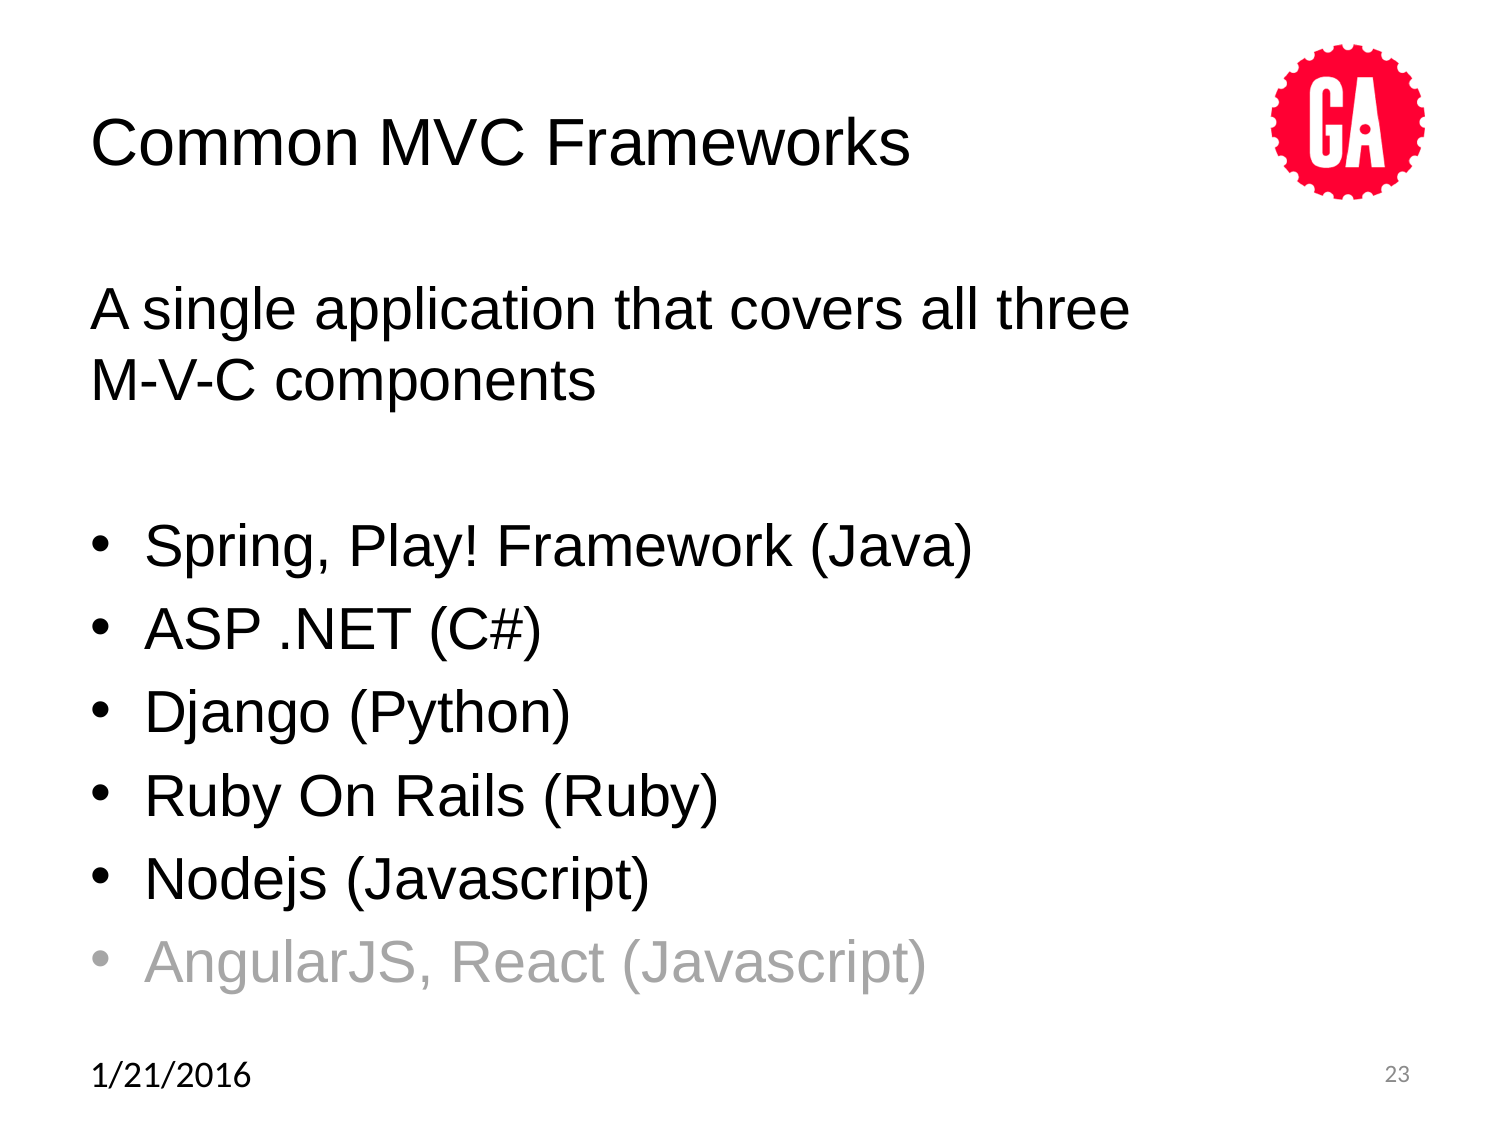

# Common MVC Frameworks
A single application that covers all three
M-V-C components

Spring, Play! Framework (Java)
ASP .NET (C#)
Django (Python)
Ruby On Rails (Ruby)
Nodejs (Javascript)
AngularJS, React (Javascript)
1/21/2016
23